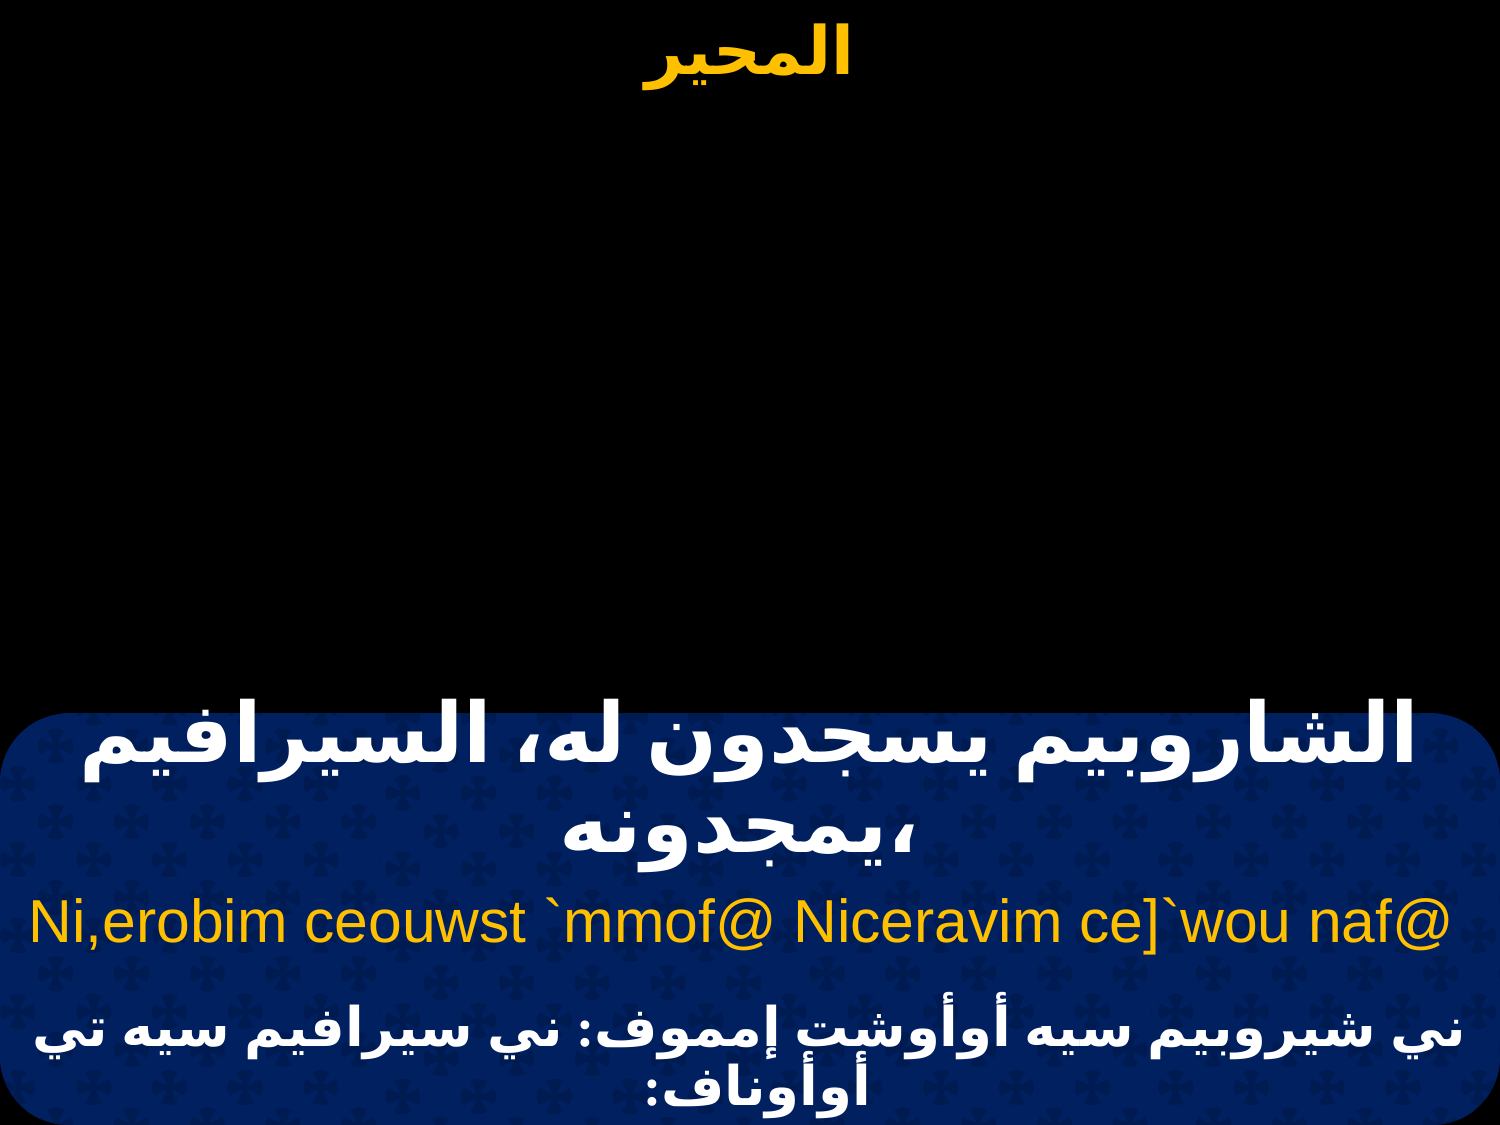

#
الشاروبيم يسجدون له، السيرافيم يمجدونه،
Ni,erobim ceouwst `mmof@ Niceravim ce]`wou naf@
ني شيروبيم سيه أوأوشت إمموف: ني سيرافيم سيه تي أوأوناف: